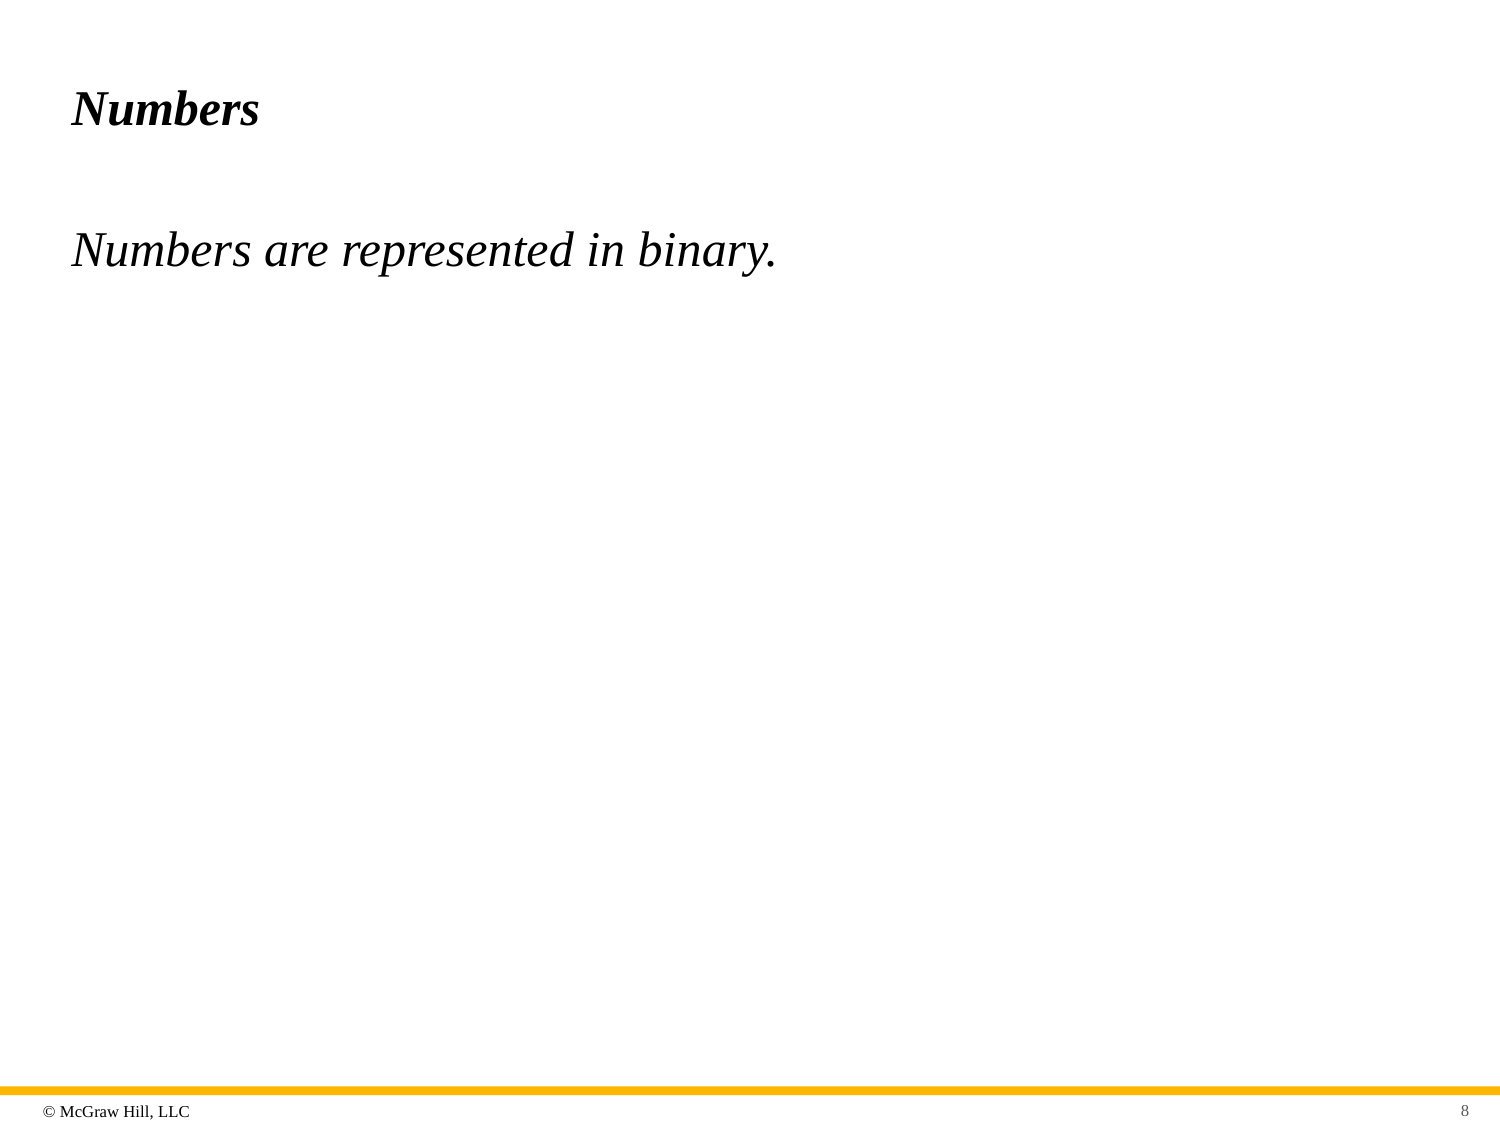

# Numbers
Numbers are represented in binary.
8